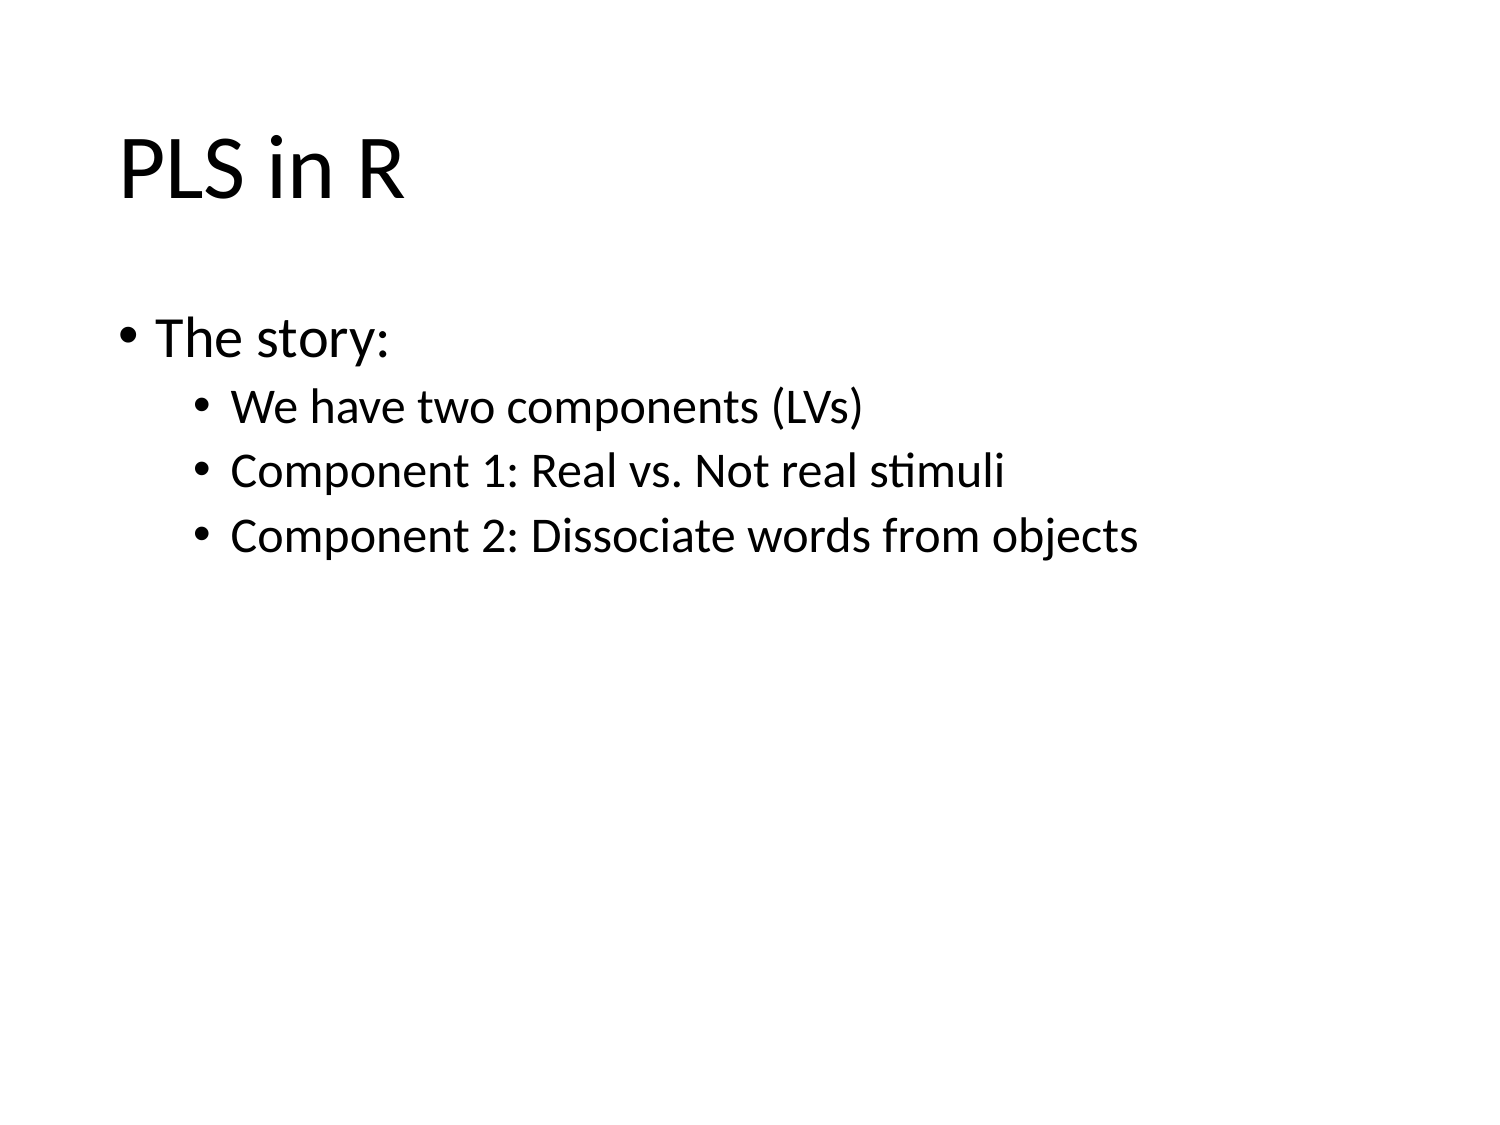

# PLS in R
The story:
We have two components (LVs)
Component 1: Real vs. Not real stimuli
Component 2: Dissociate words from objects